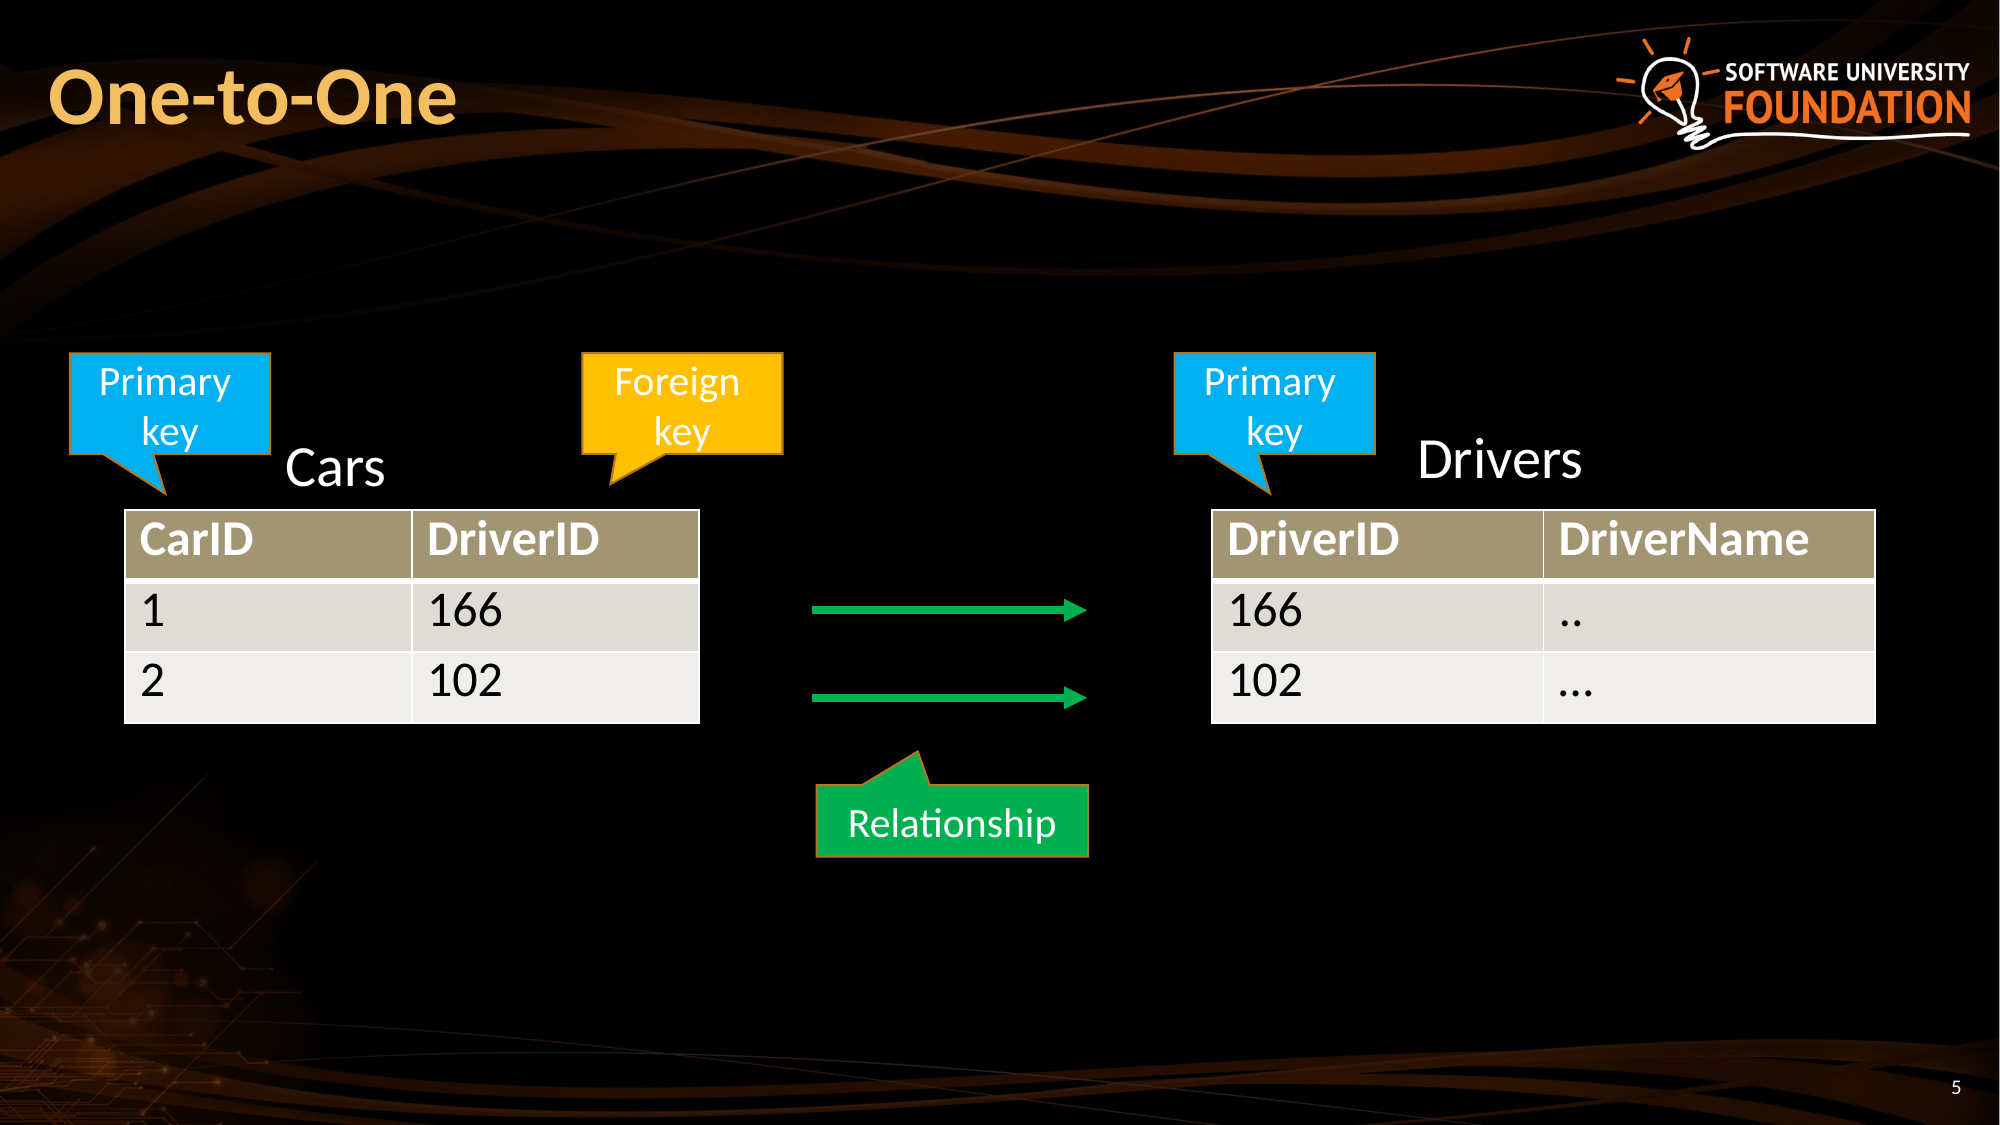

# One-to-One
Foreign
key
Primary
key
Primary
key
Drivers
Cars
| CarID | DriverID |
| --- | --- |
| 1 | 166 |
| 2 | 102 |
| DriverID | DriverName |
| --- | --- |
| 166 | .. |
| 102 | … |
Relationship
5